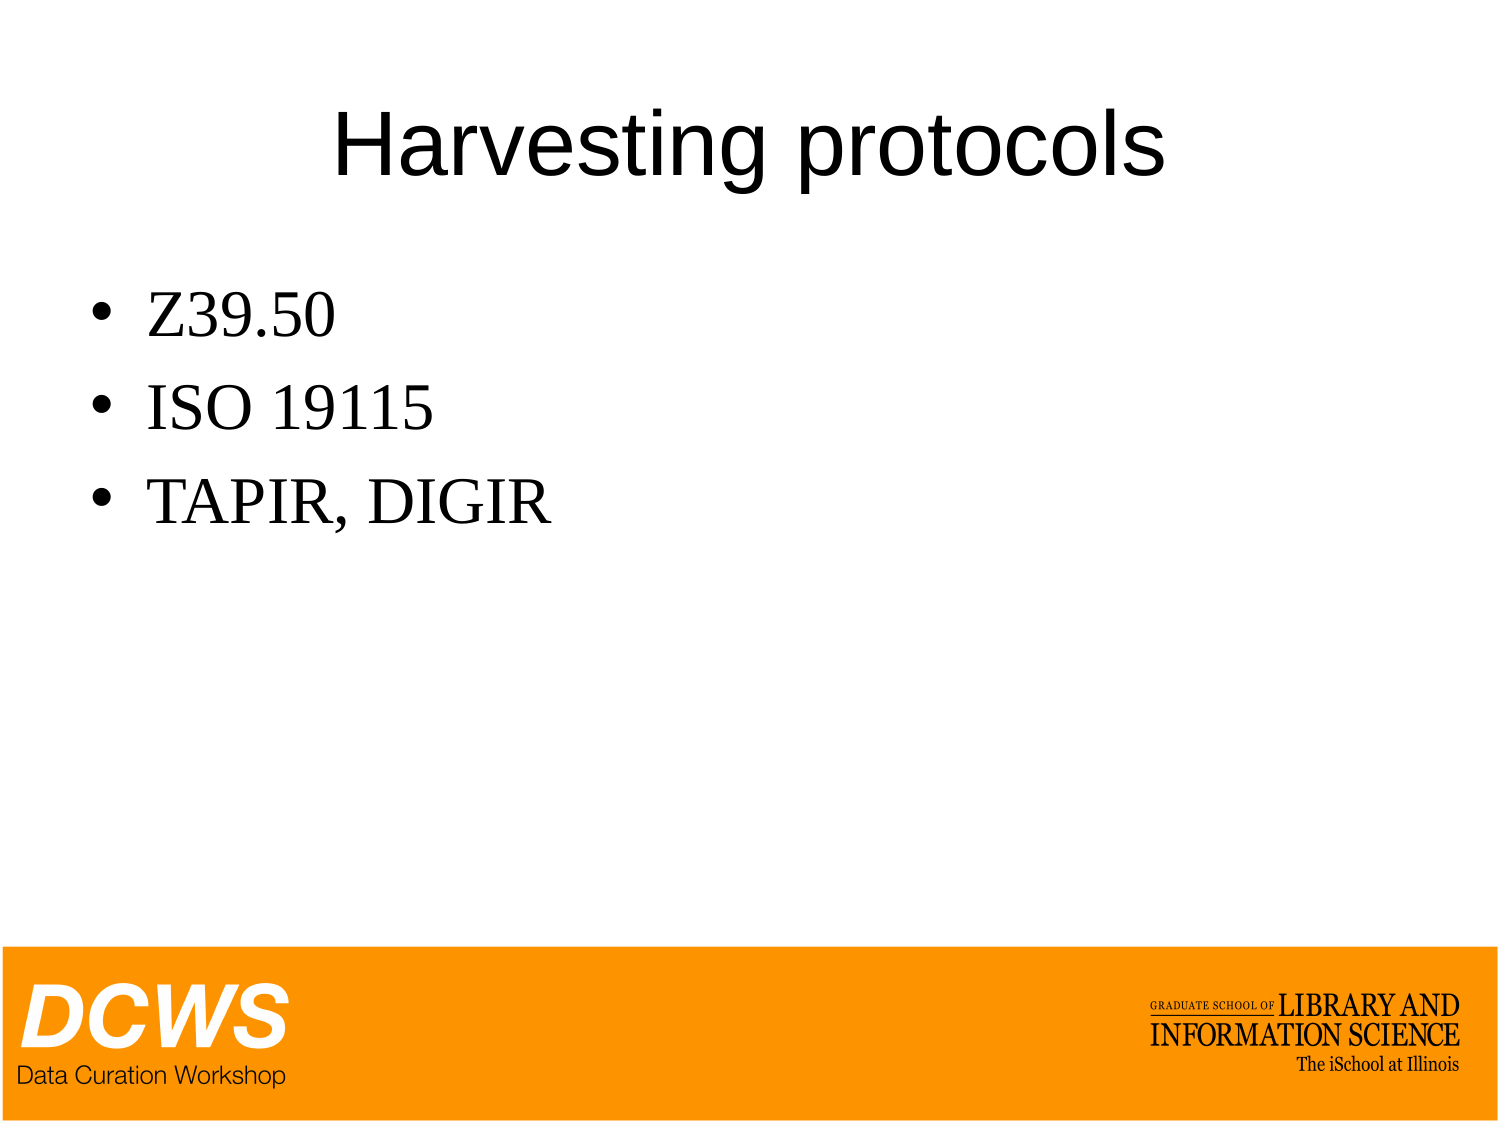

# Harvesting protocols
Z39.50
ISO 19115
TAPIR, DIGIR